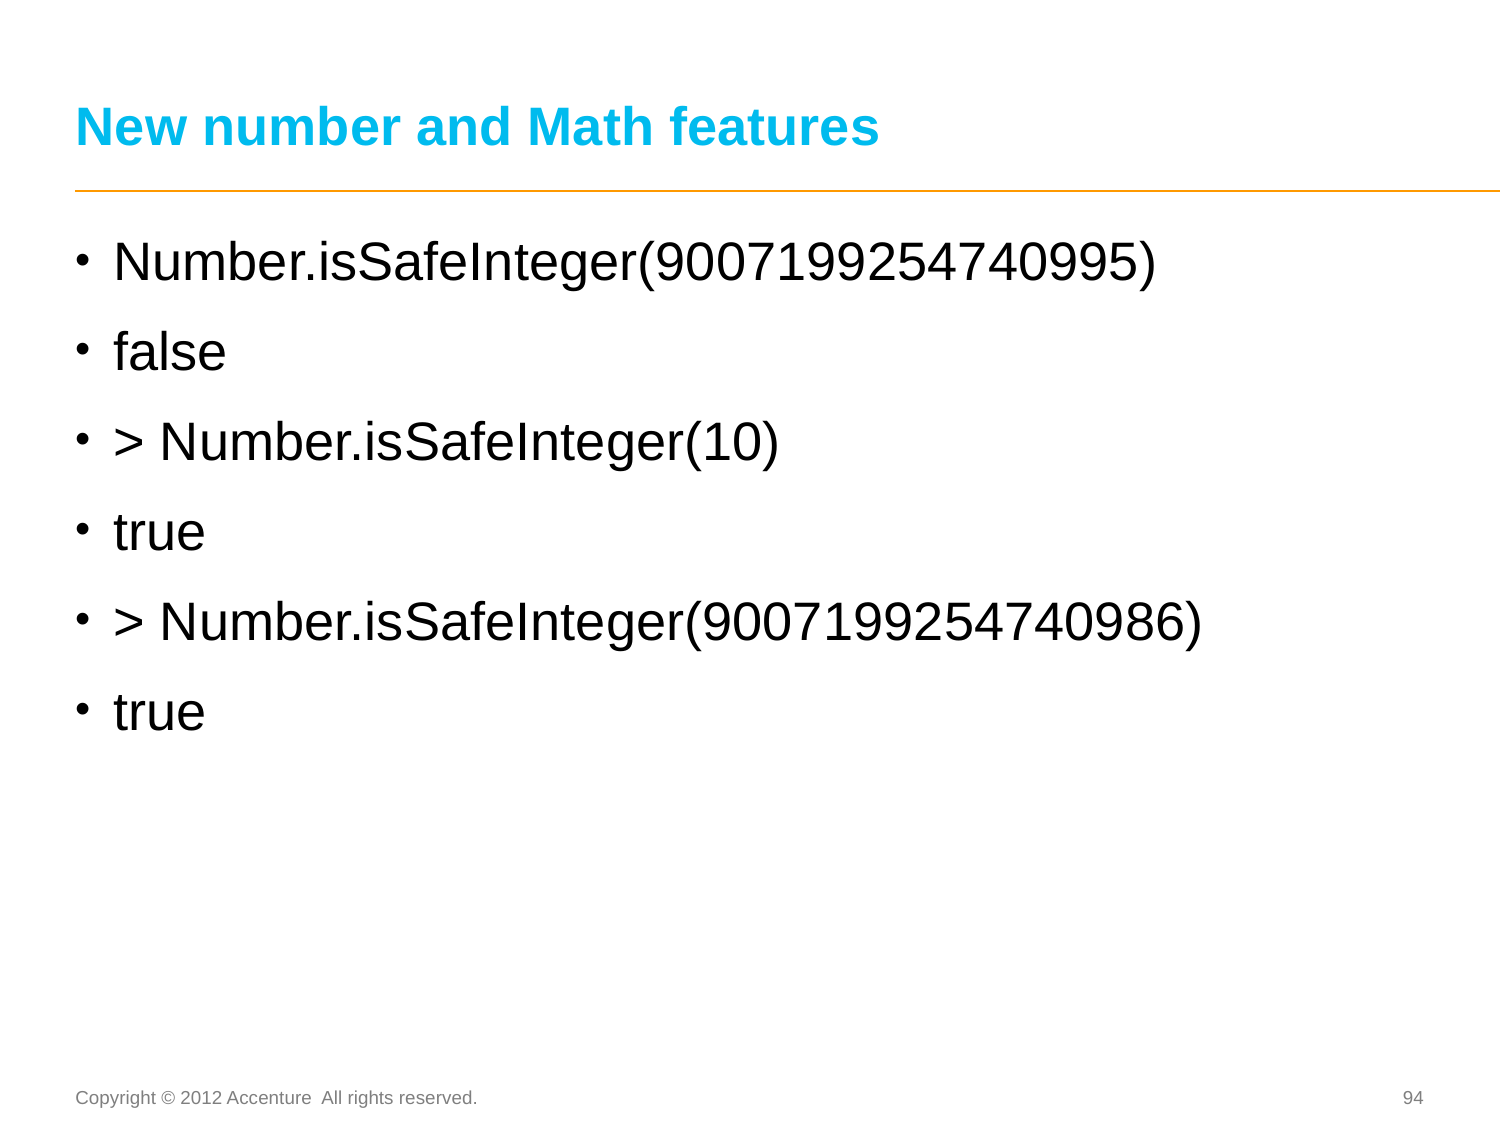

# New number and Math features
Number.isSafeInteger(9007199254740995)
false
> Number.isSafeInteger(10)
true
> Number.isSafeInteger(9007199254740986)
true